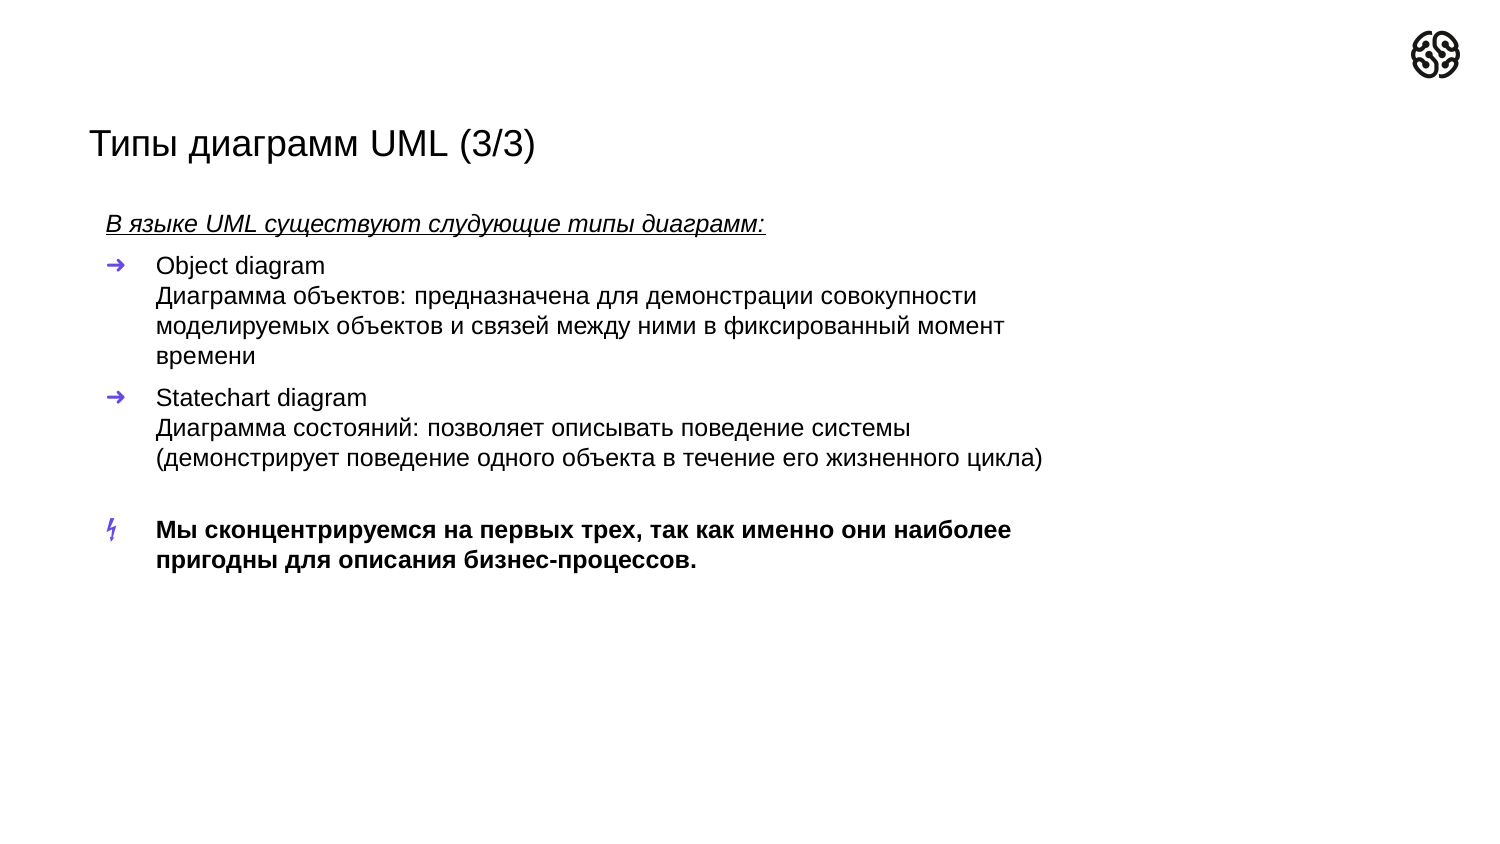

Типы диаграмм UML (3/3)
В языке UML существуют слудующие типы диаграмм:
Object diagram
Диаграмма объектов: предназначена для демонстрации совокупности моделируемых объектов и связей между ними в фиксированный момент времени
Statechart diagram
Диаграмма состояний: позволяет описывать поведение системы (демонстрирует поведение одного объекта в течение его жизненного цикла)

Мы сконцентрируемся на первых трех, так как именно они наиболее пригодны для описания бизнес-процессов.